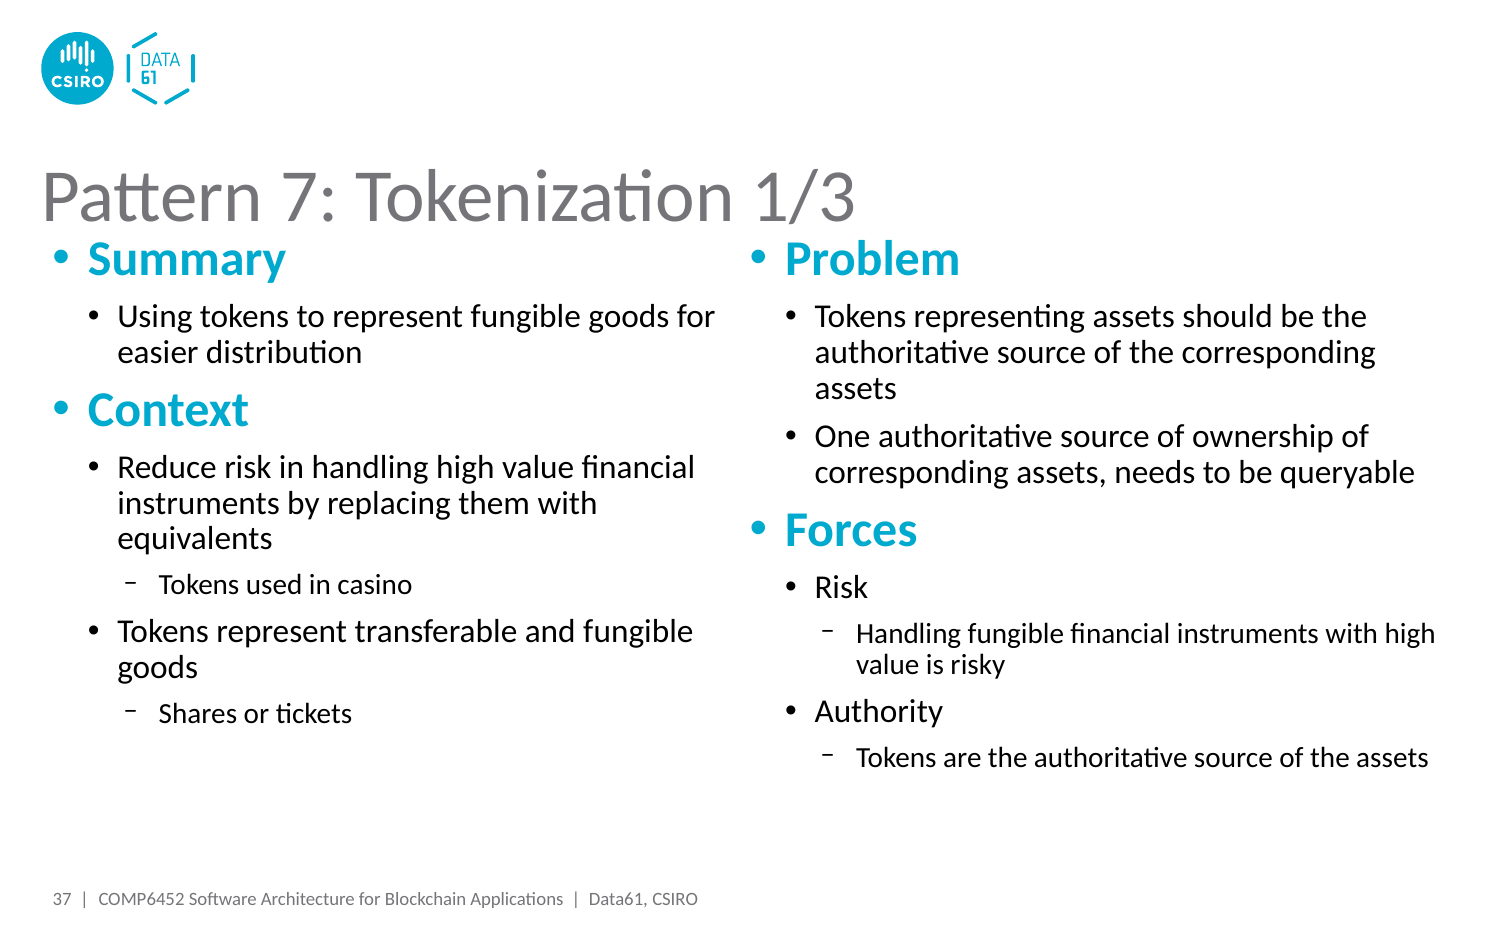

# Pattern 7: Tokenization 1/3
Summary
Using tokens to represent fungible goods for easier distribution
Context
Reduce risk in handling high value financial instruments by replacing them with equivalents
Tokens used in casino
Tokens represent transferable and fungible goods
Shares or tickets

Problem
Tokens representing assets should be the authoritative source of the corresponding assets
One authoritative source of ownership of corresponding assets, needs to be queryable
Forces
Risk
Handling fungible financial instruments with high value is risky
Authority
Tokens are the authoritative source of the assets
37  |
COMP6452 Software Architecture for Blockchain Applications  |  Data61, CSIRO